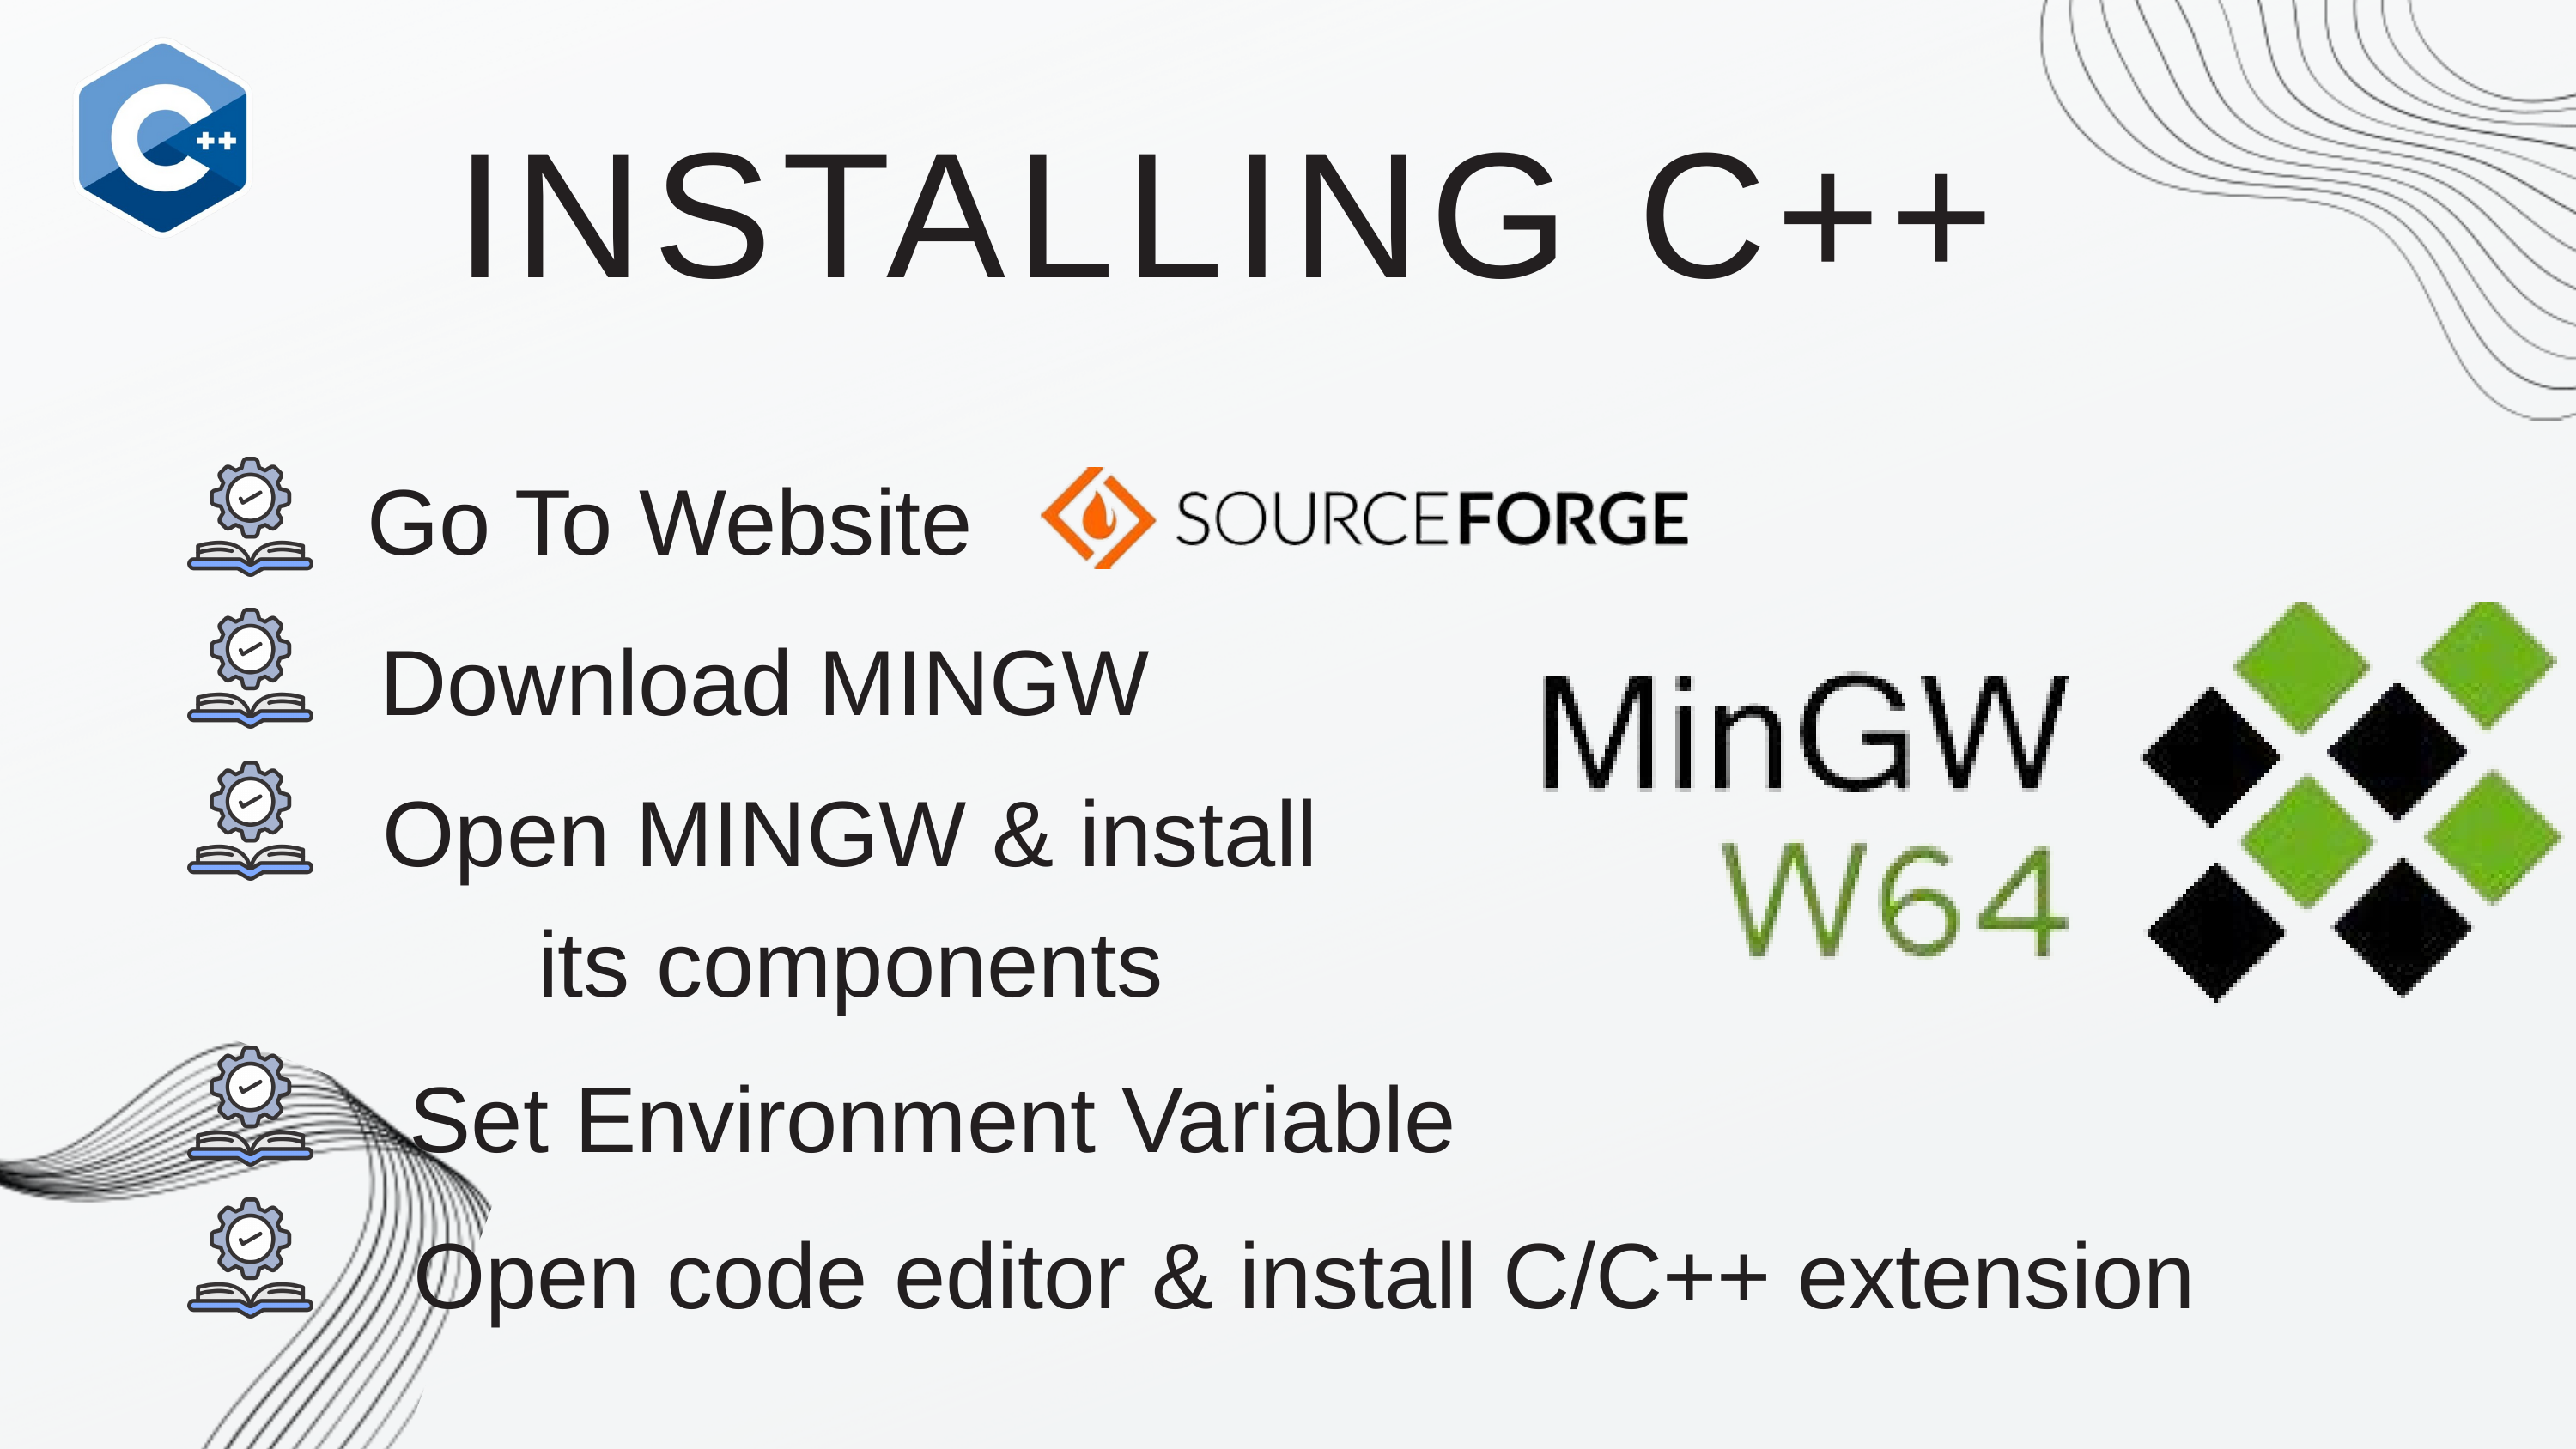

INSTALLING C++
Go To Website

Download MINGW

Open MINGW & install its components

Set Environment Variable

Open code editor & install C/C++ extension